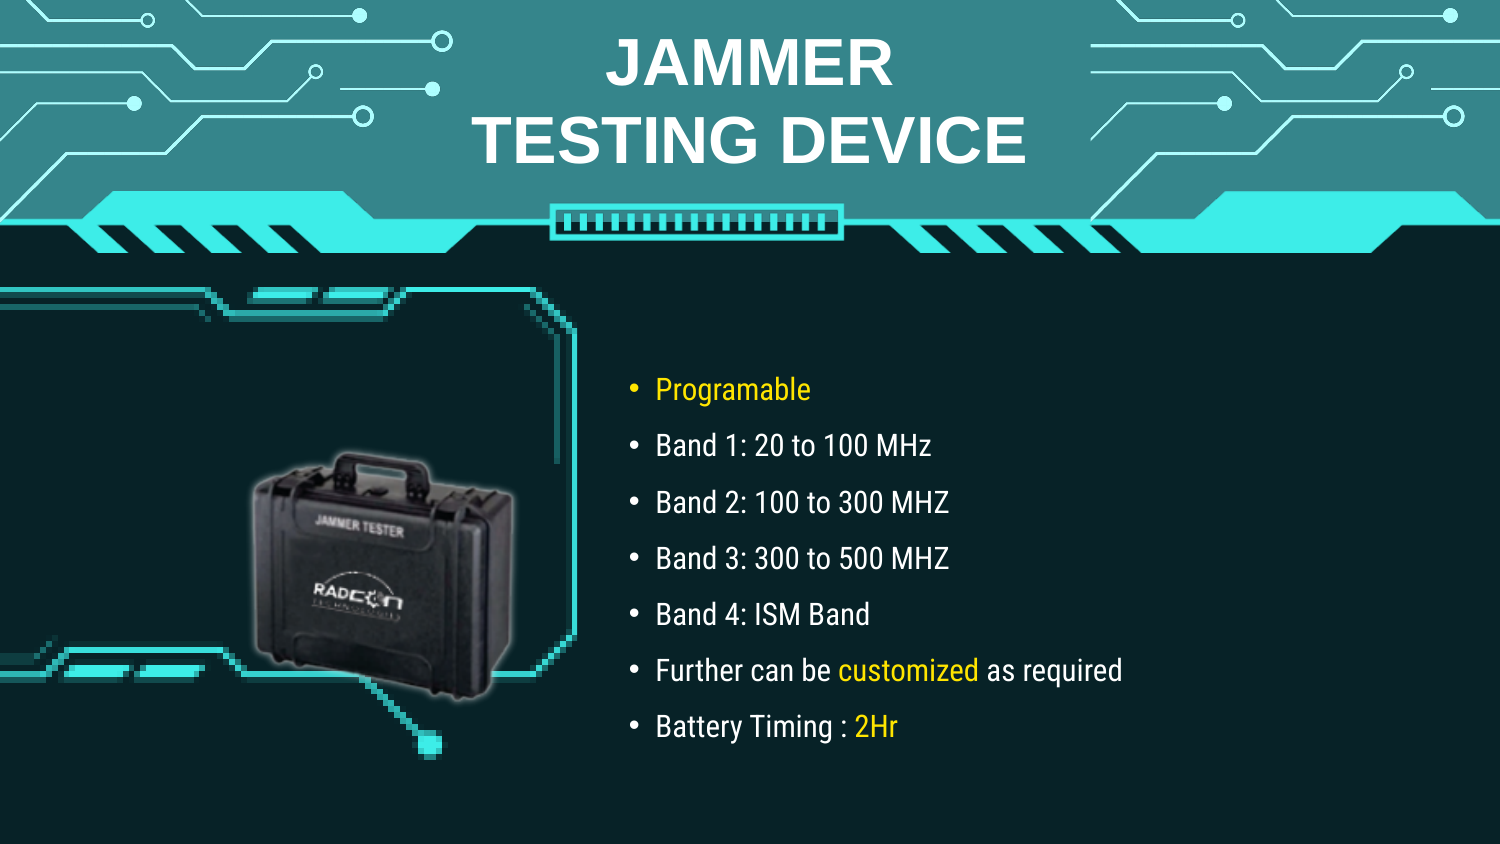

JAMMER TESTING DEVICE

Programable
Band 1: 20 to 100 MHz
Band 2: 100 to 300 MHZ
Band 3: 300 to 500 MHZ
Band 4: ISM Band
Further can be customized as required
Battery Timing : 2Hr